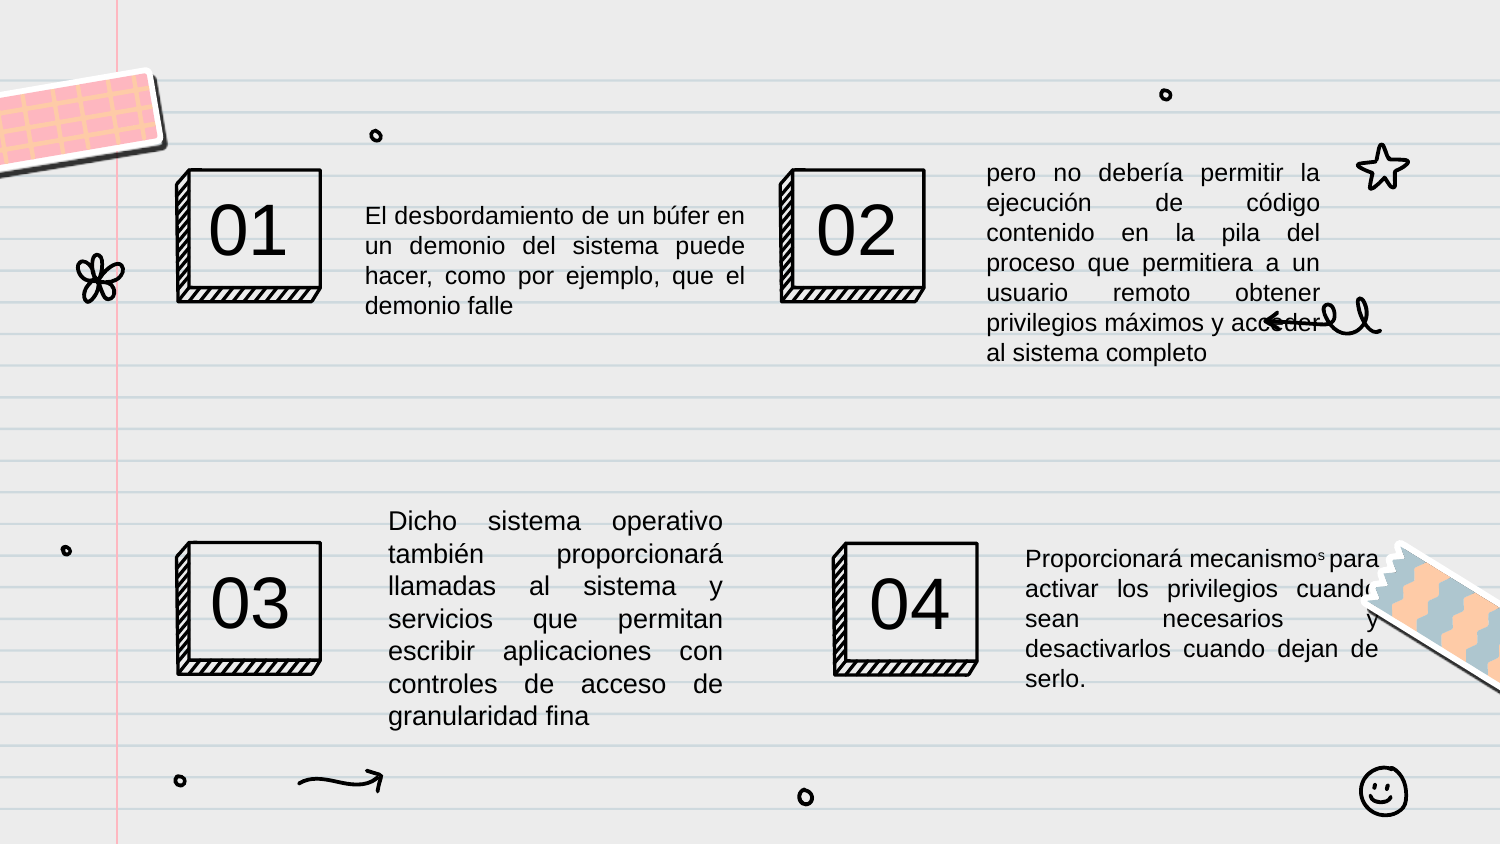

El desbordamiento de un búfer en un demonio del sistema puede hacer, como por ejemplo, que el demonio falle
01
02

pero no debería permitir la ejecución de código contenido en la pila del proceso que permitiera a un usuario remoto obtener privilegios máximos y acceder al sistema completo

03
04

Proporcionará mecanismos para activar los privilegios cuando sean necesarios y desactivarlos cuando dejan de serlo.
Dicho sistema operativo también proporcionará llamadas al sistema y servicios que permitan escribir aplicaciones con controles de acceso de granularidad fina